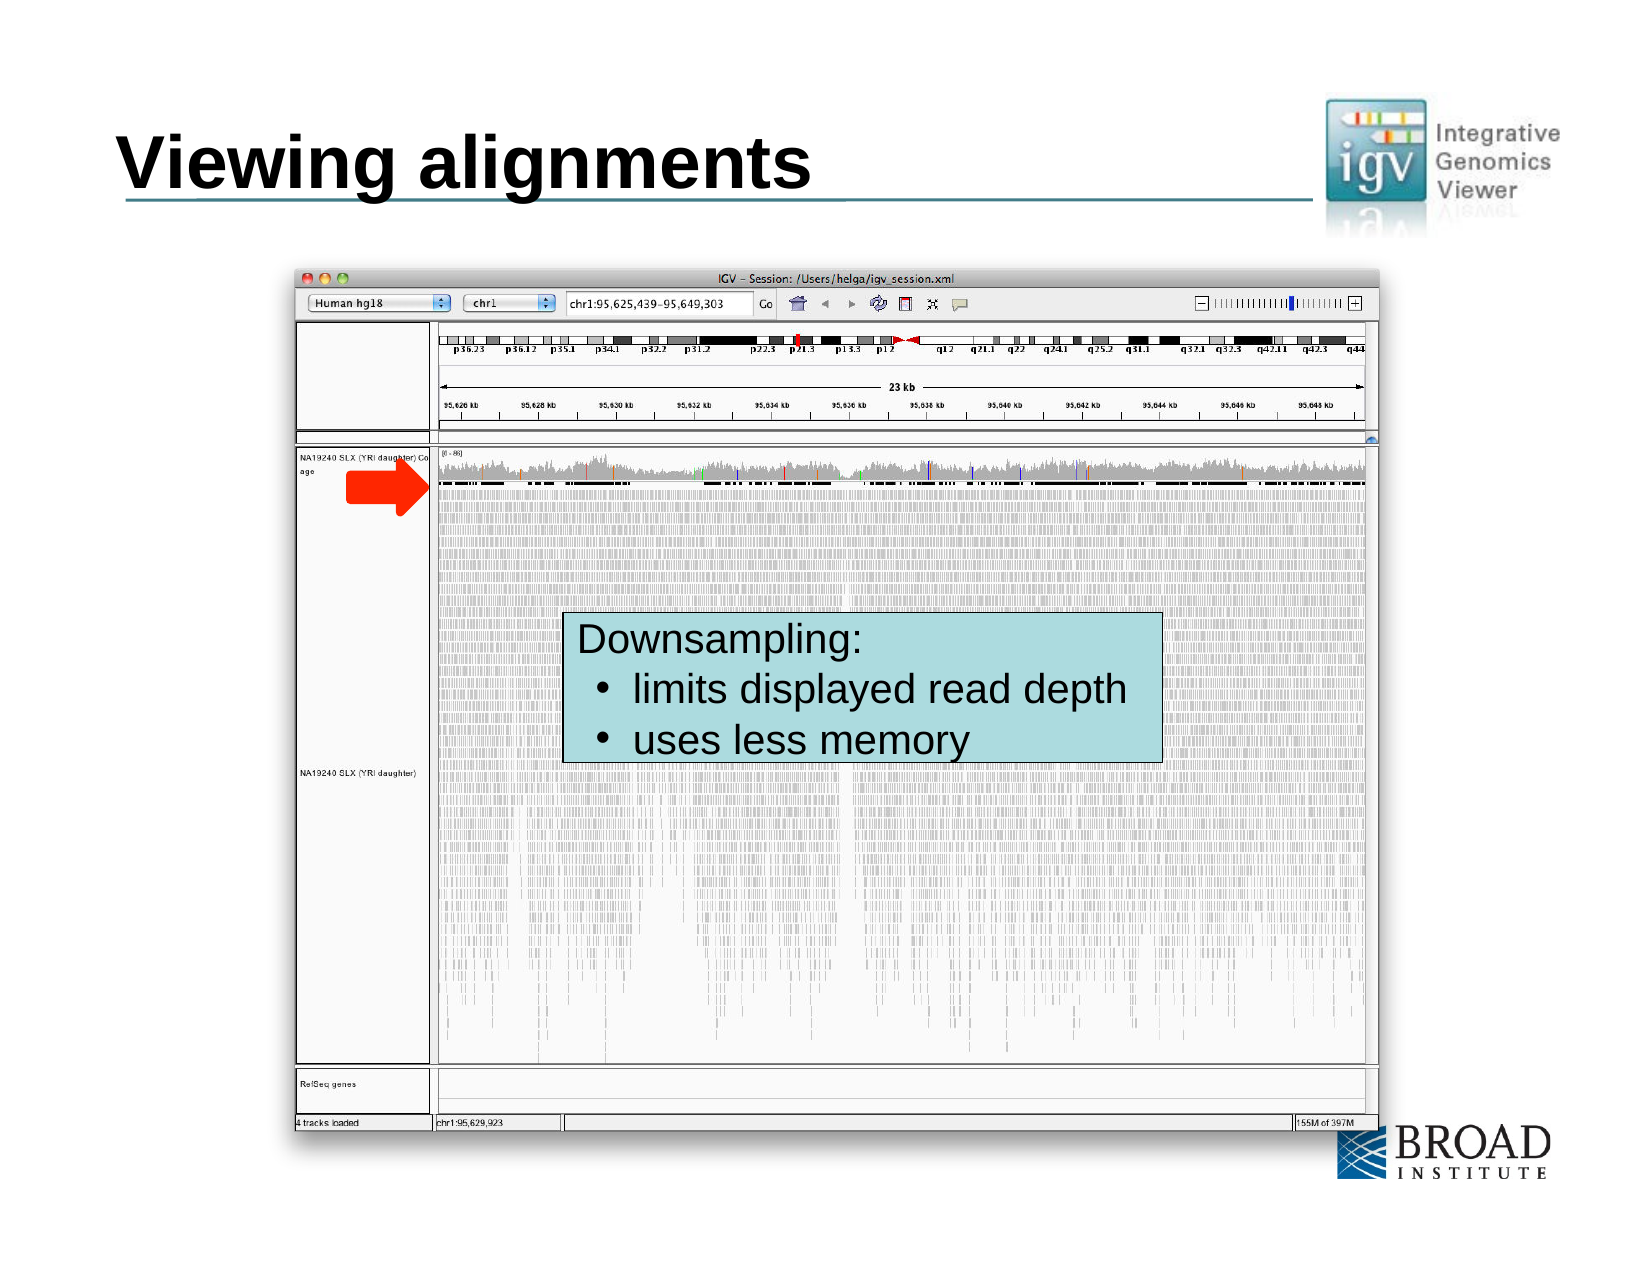

# Viewing alignments

Downsampling:
limits displayed read depth
uses less memory